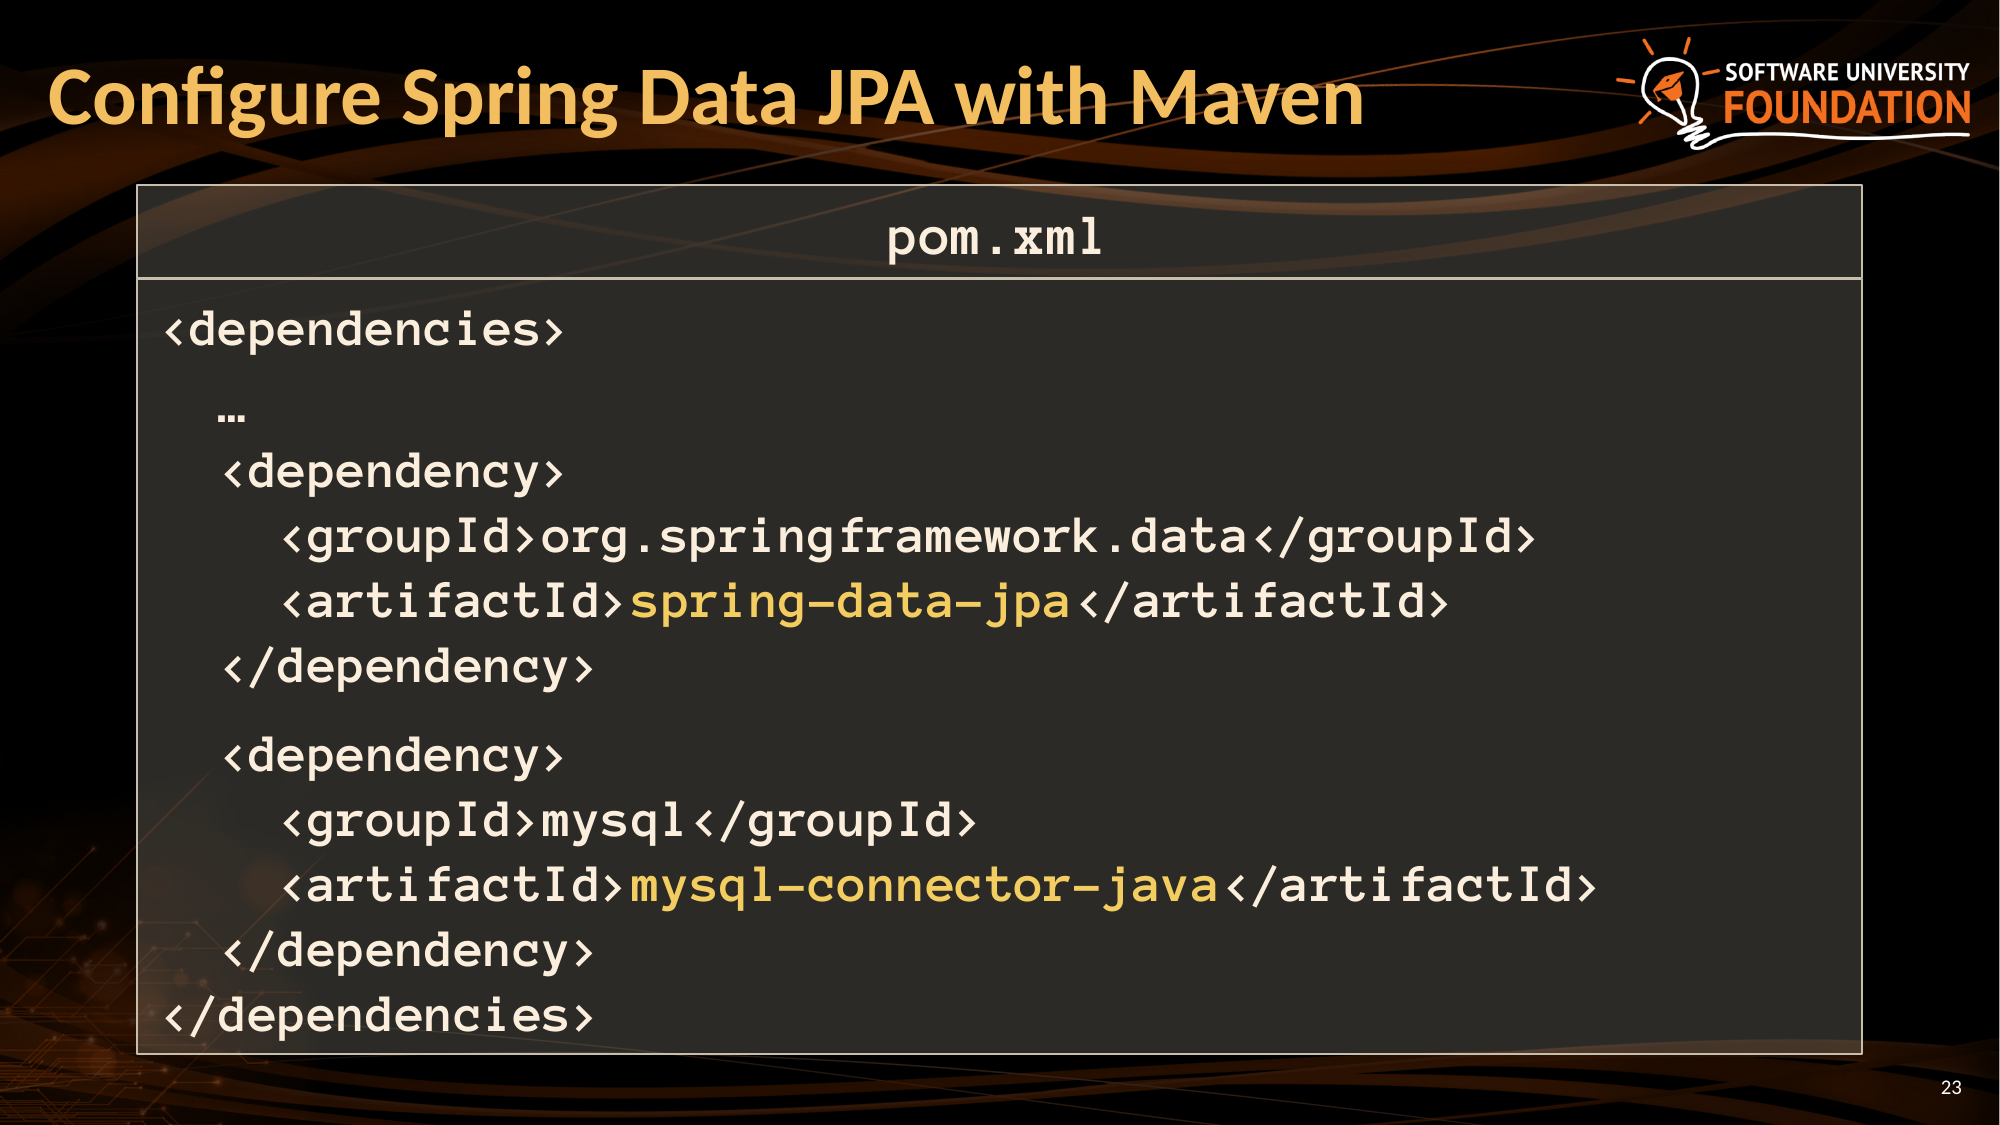

# Configure Spring Data JPA with Maven
pom.xml
<dependencies>
  …
  <dependency>
    <groupId>org.springframework.data</groupId>
    <artifactId>spring-data-jpa</artifactId>
  </dependency>
  <dependency>
    <groupId>mysql</groupId>
    <artifactId>mysql-connector-java</artifactId>
  </dependency>
</dependencies>
23